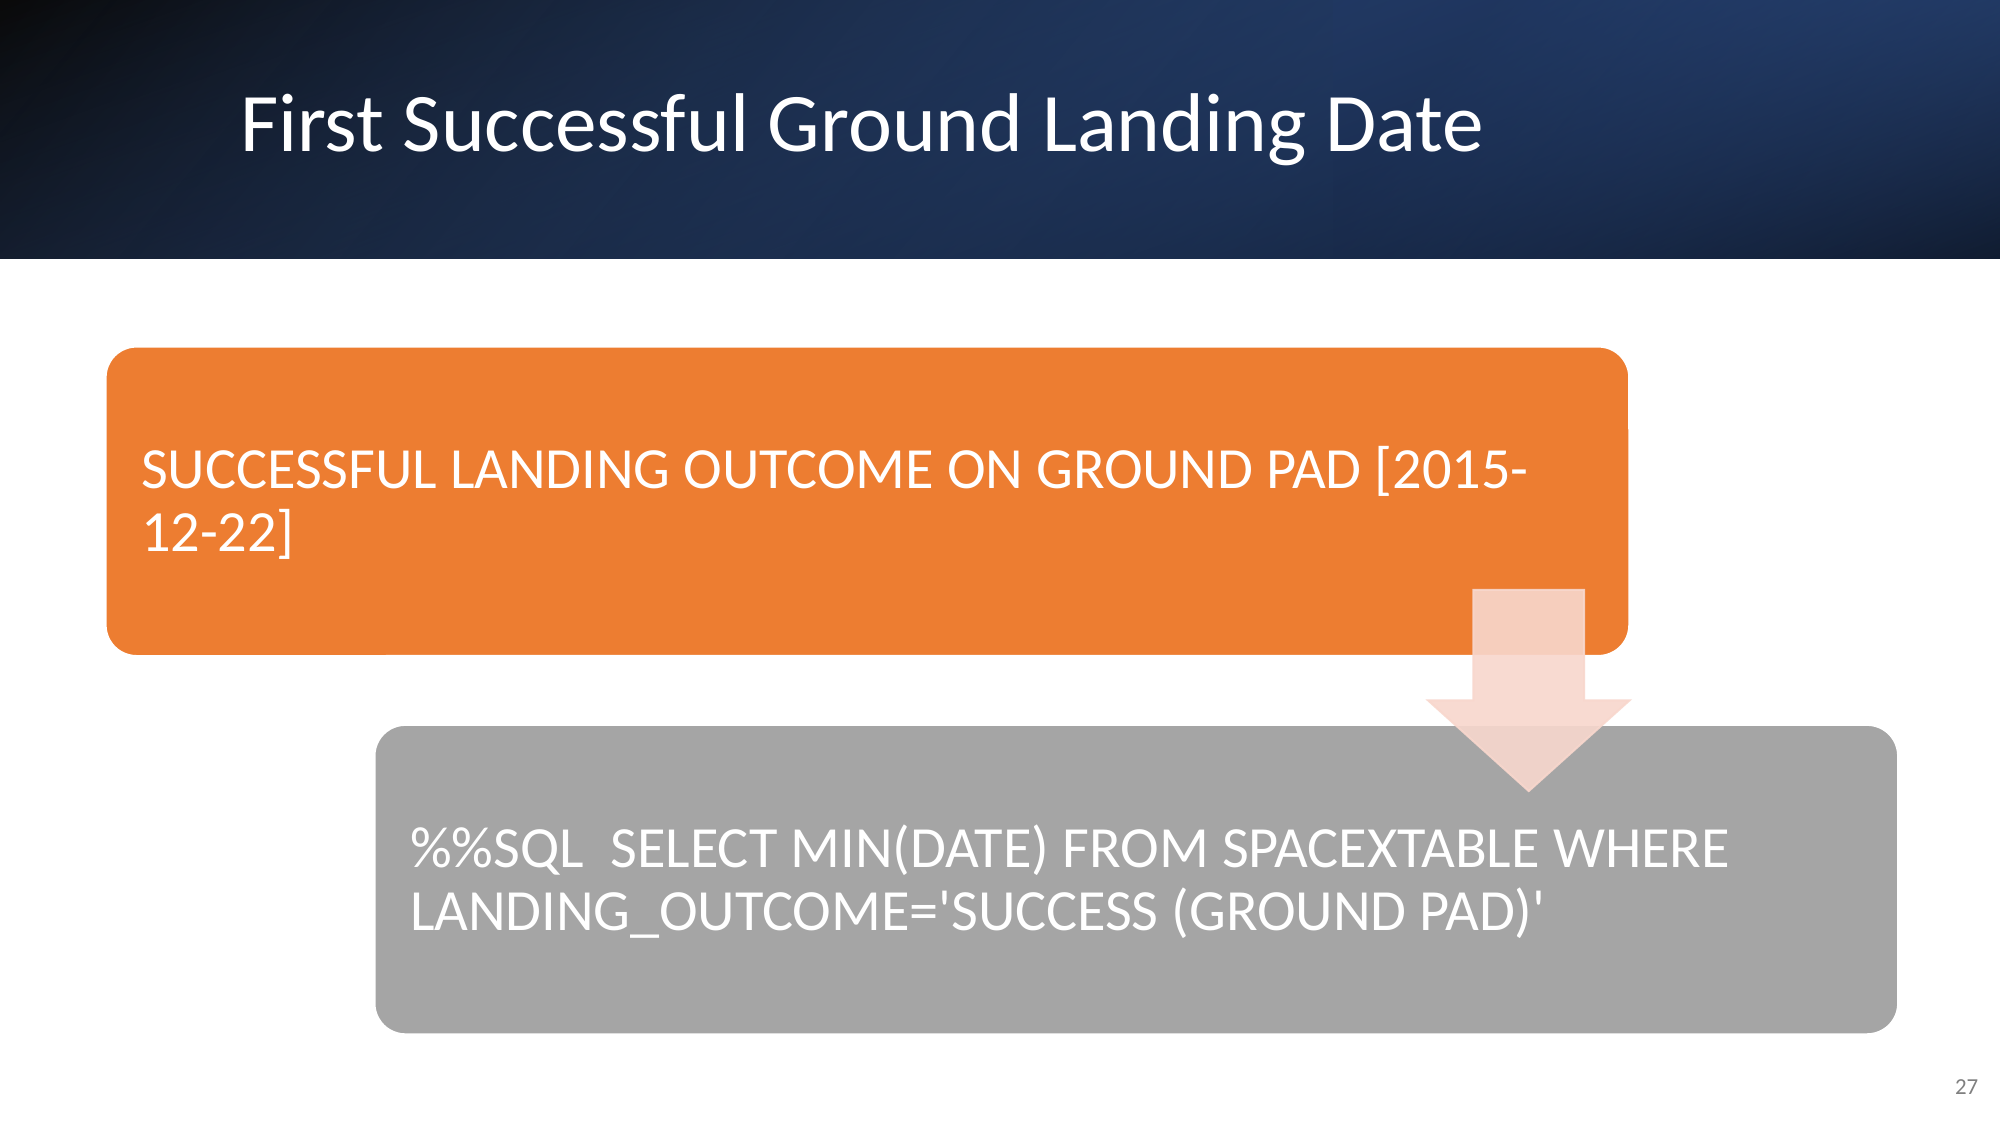

First Successful Ground Landing Date
Successful landing outcome on ground pad [2015-12-22]
%%sql  select min(Date) FROM SPACEXTABLE where Landing_Outcome='Success (ground pad)'

27